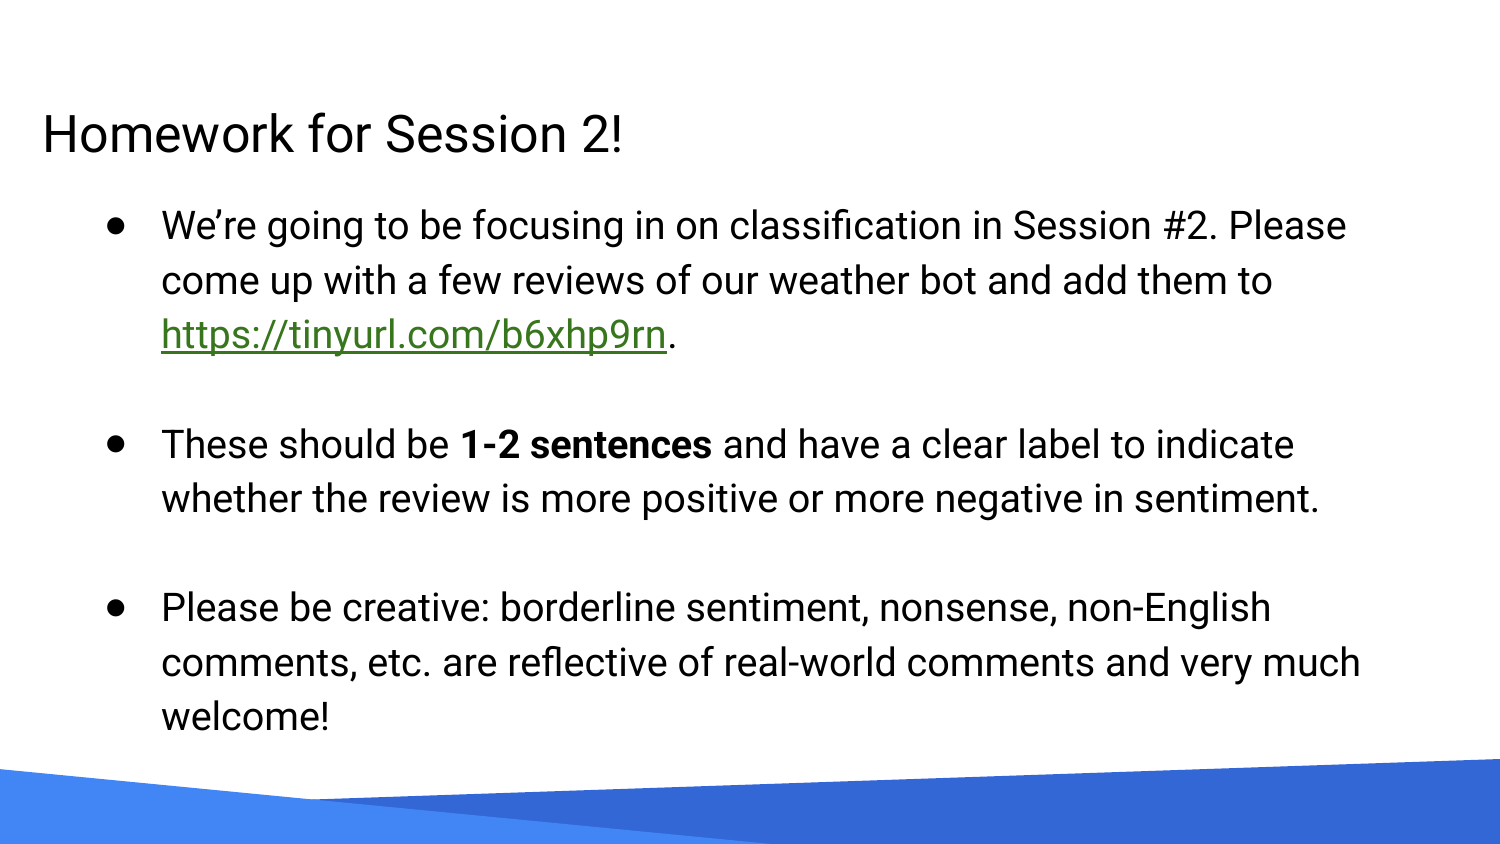

# Homework for Session 2!
We’re going to be focusing in on classification in Session #2. Please come up with a few reviews of our weather bot and add them to https://tinyurl.com/b6xhp9rn.

These should be 1-2 sentences and have a clear label to indicate whether the review is more positive or more negative in sentiment.

Please be creative: borderline sentiment, nonsense, non-English comments, etc. are reflective of real-world comments and very much welcome!